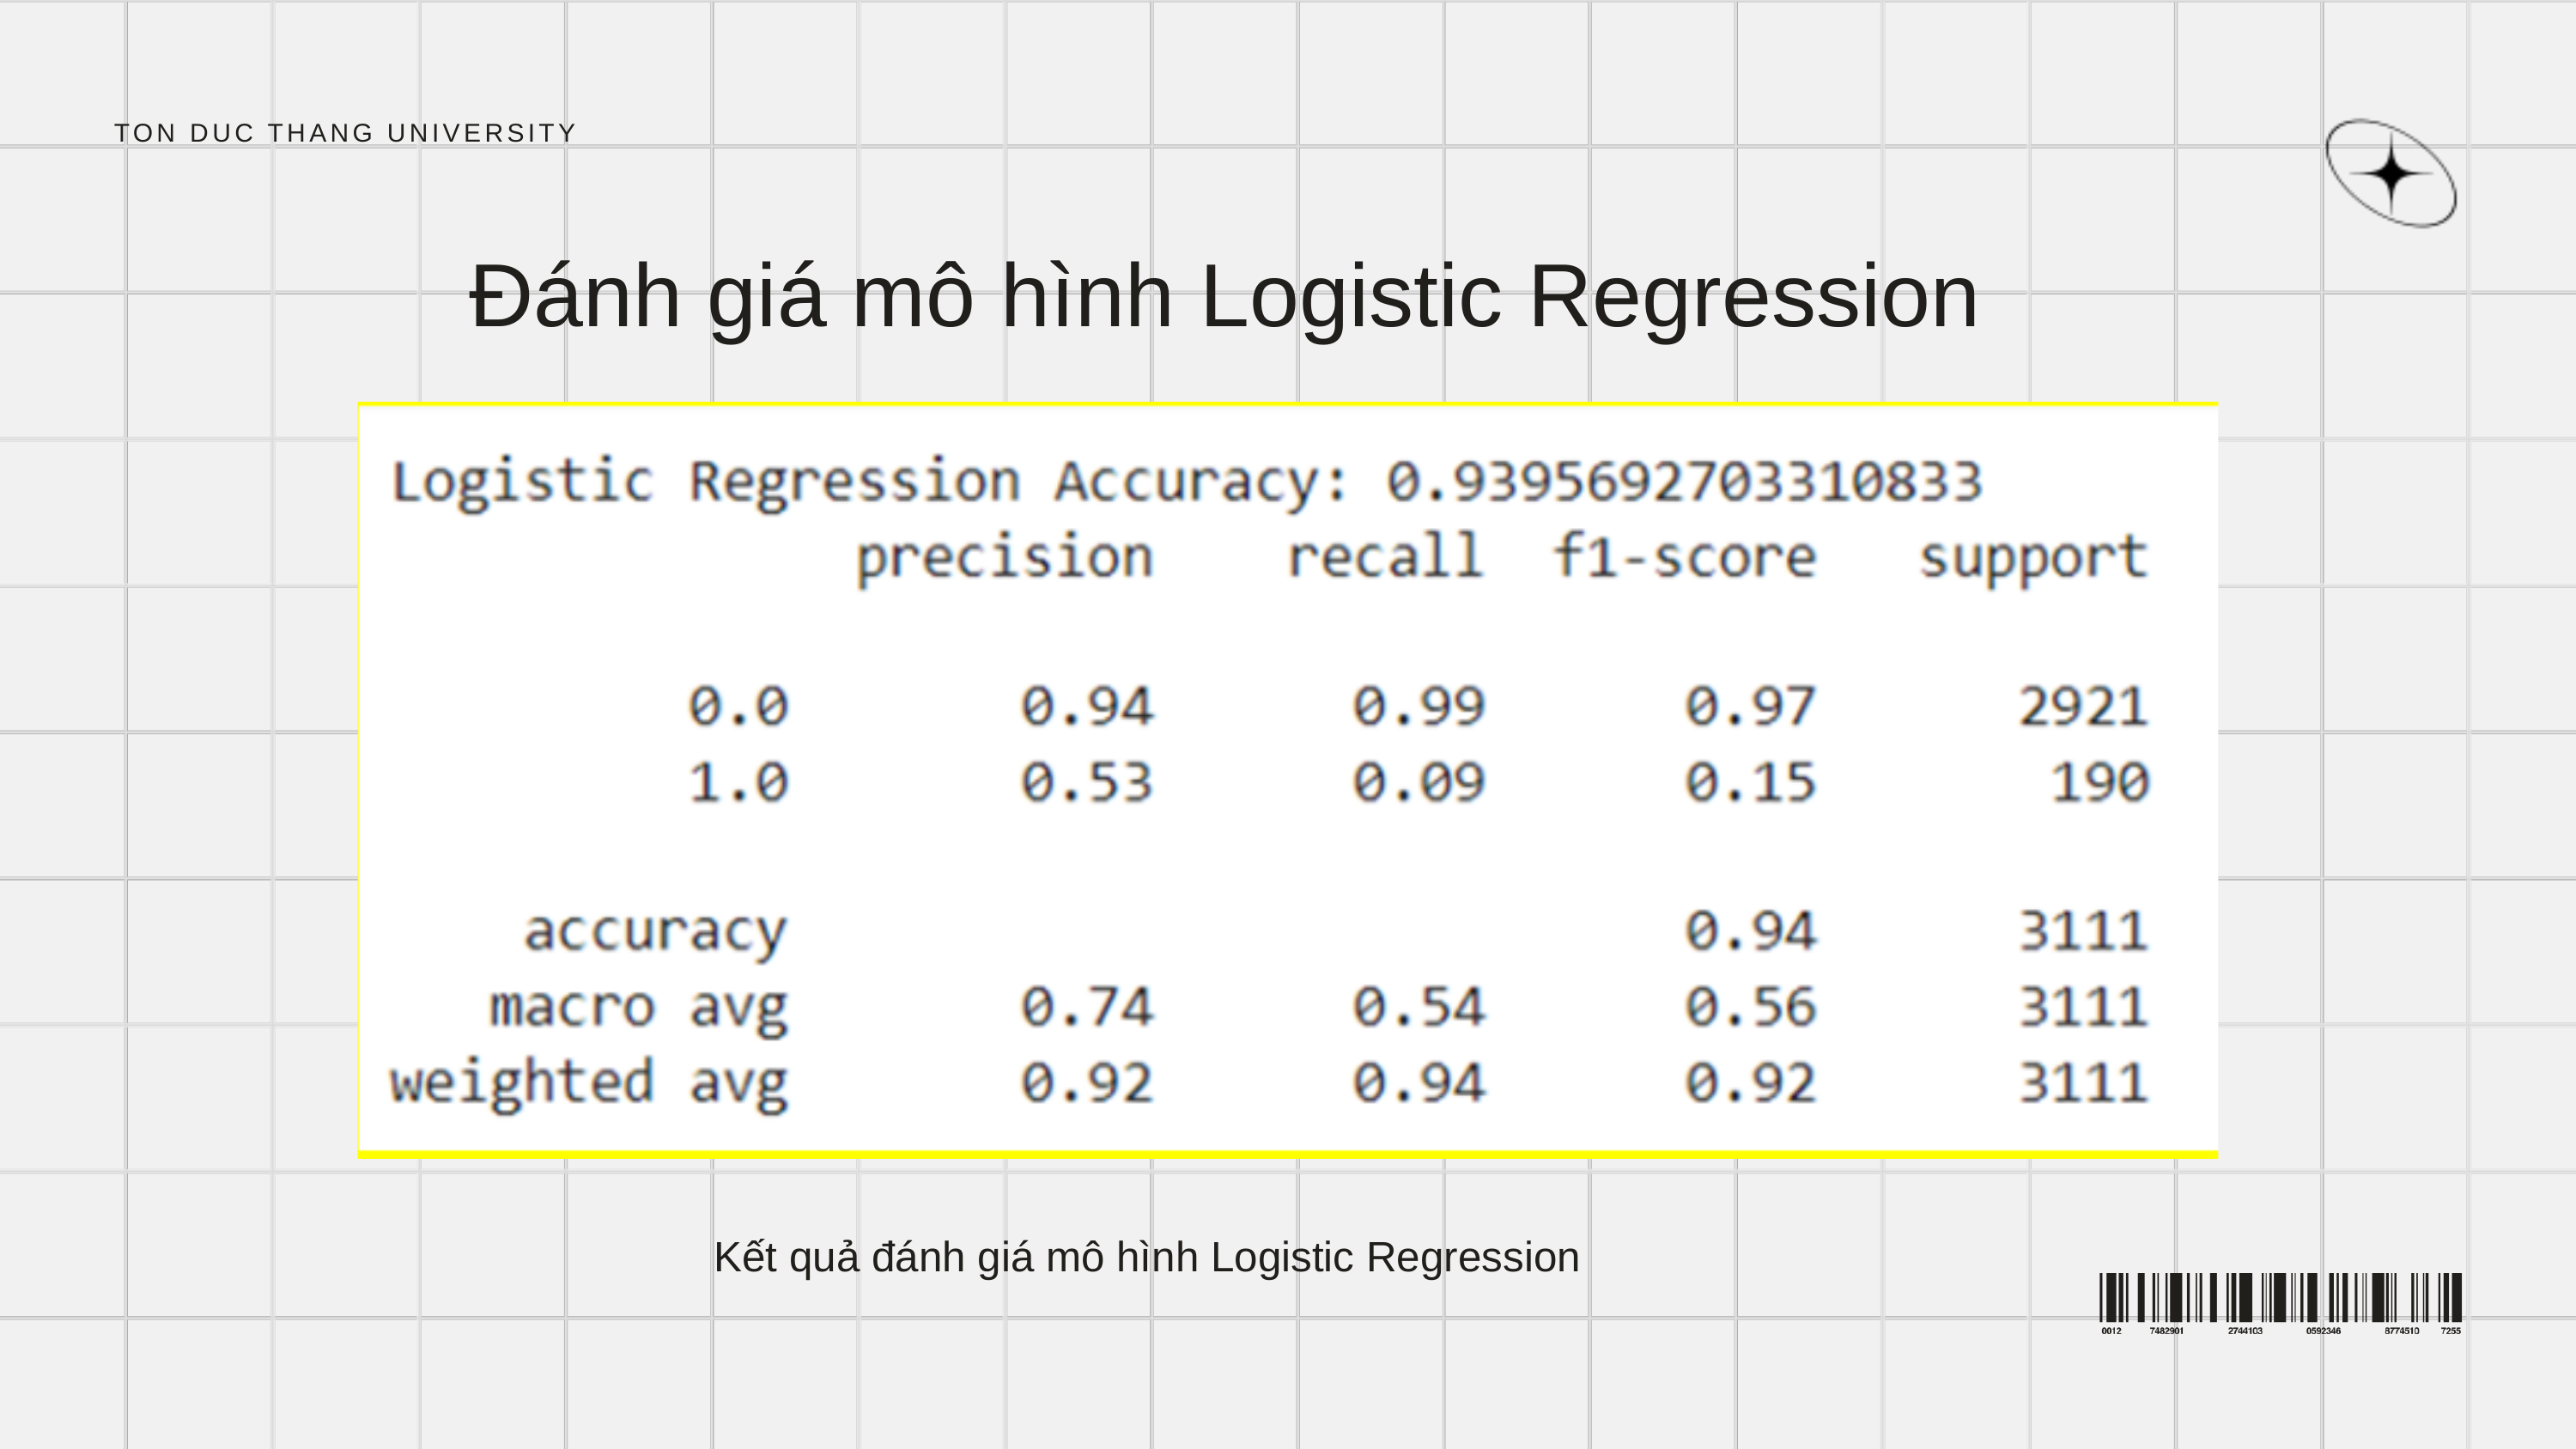

TON DUC THANG UNIVERSITY

Đánh giá mô hình Logistic Regression

Kết quả đánh giá mô hình Logistic Regression